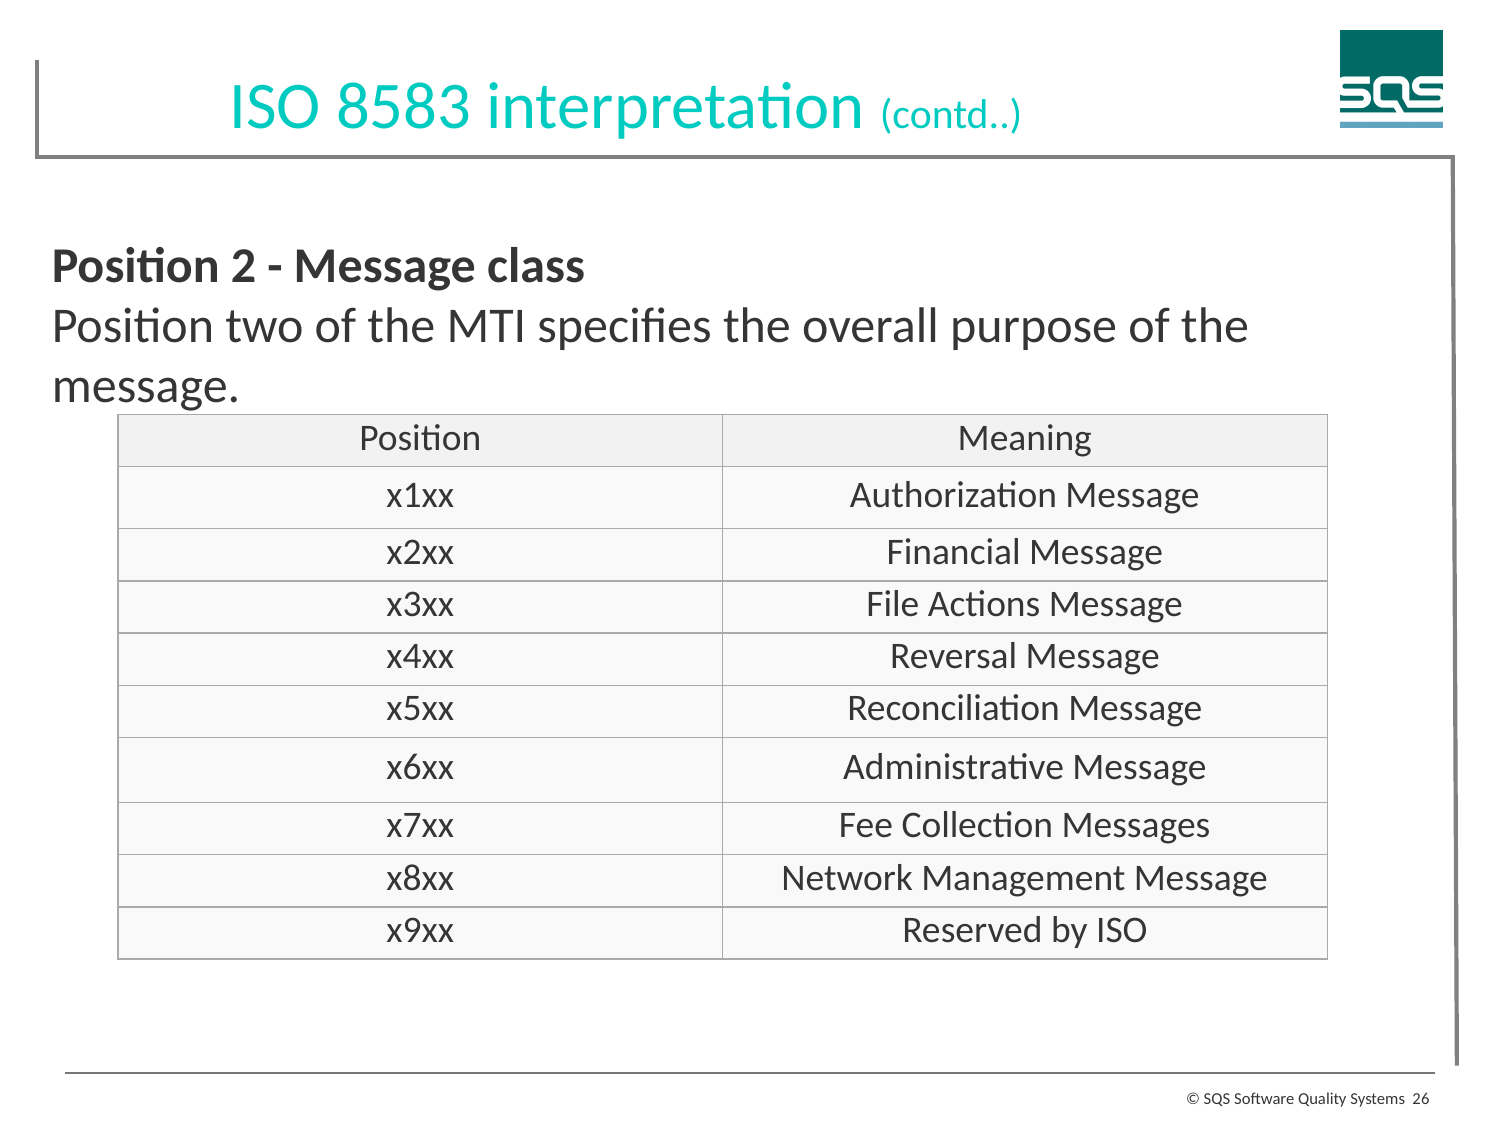

ISO 8583 interpretation (contd..)
Position 2 - Message class
Position two of the MTI specifies the overall purpose of the message.
| Position | Meaning |
| --- | --- |
| x1xx | Authorization Message |
| x2xx | Financial Message |
| x3xx | File Actions Message |
| x4xx | Reversal Message |
| x5xx | Reconciliation Message |
| x6xx | Administrative Message |
| x7xx | Fee Collection Messages |
| x8xx | Network Management Message |
| x9xx | Reserved by ISO |
26
© SQS Software Quality Systems